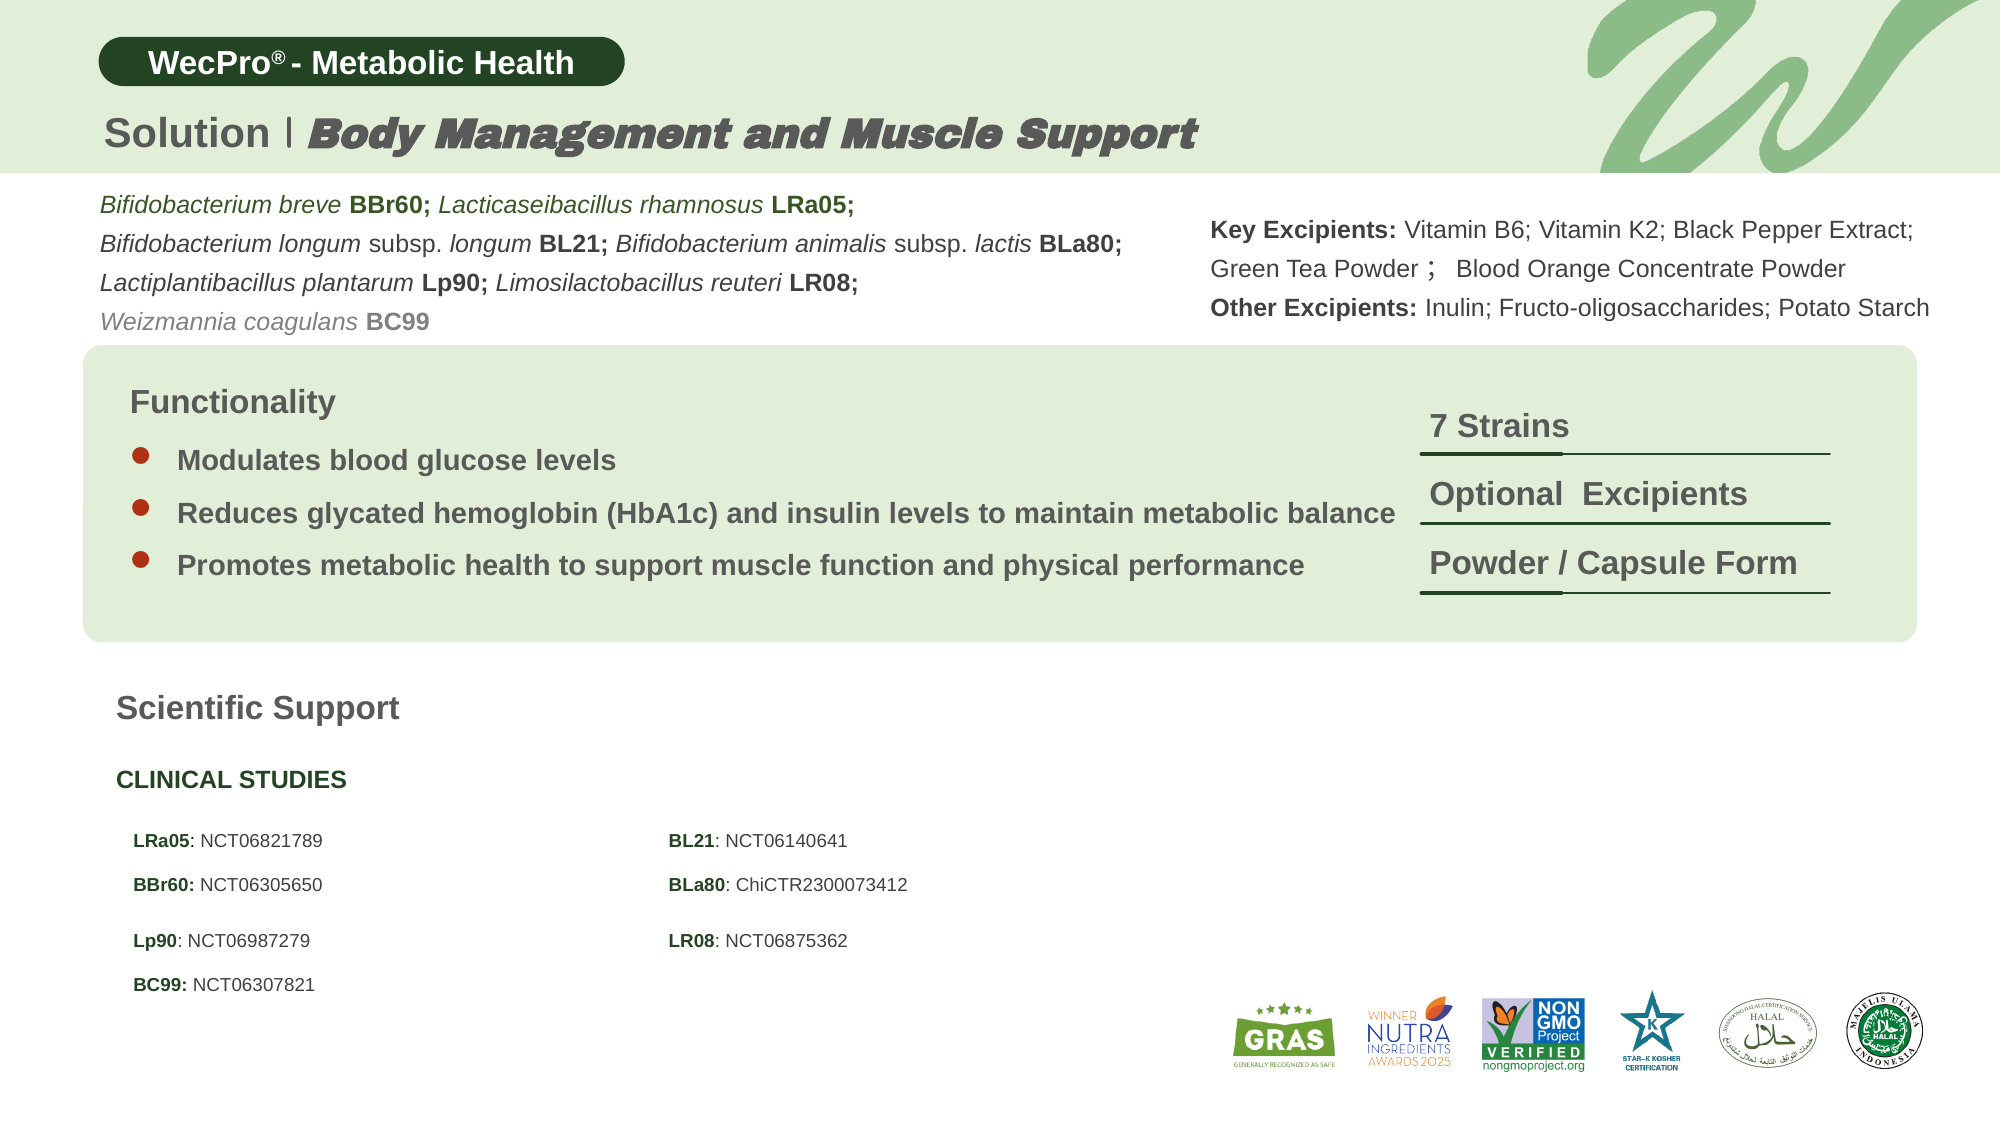

Solution
Body Management and Muscle Support
Bifidobacterium breve BBr60; Lacticaseibacillus rhamnosus LRa05;
Bifidobacterium longum subsp. longum BL21; Bifidobacterium animalis subsp. lactis BLa80;
Lactiplantibacillus plantarum Lp90; Limosilactobacillus reuteri LR08;
Weizmannia coagulans BC99

Key Excipients: Vitamin B6; Vitamin K2; Black Pepper Extract; Green Tea Powder；Blood Orange Concentrate Powder
Other Excipients: Inulin; Fructo-oligosaccharides; Potato Starch

Functionality
7 Strains
Modulates blood glucose levels
Reduces glycated hemoglobin (HbA1c) and insulin levels to maintain metabolic balance
Promotes metabolic health to support muscle function and physical performance

Optional  Excipients
Powder / Capsule Form
Scientific Support
CLINICAL STUDIES
| LRa05: NCT06821789 | BL21: NCT06140641 |
| --- | --- |
| BBr60: NCT06305650 | BLa80: ChiCTR2300073412 |
| Lp90: NCT06987279 | LR08: NCT06875362 |
| BC99: NCT06307821 |  |